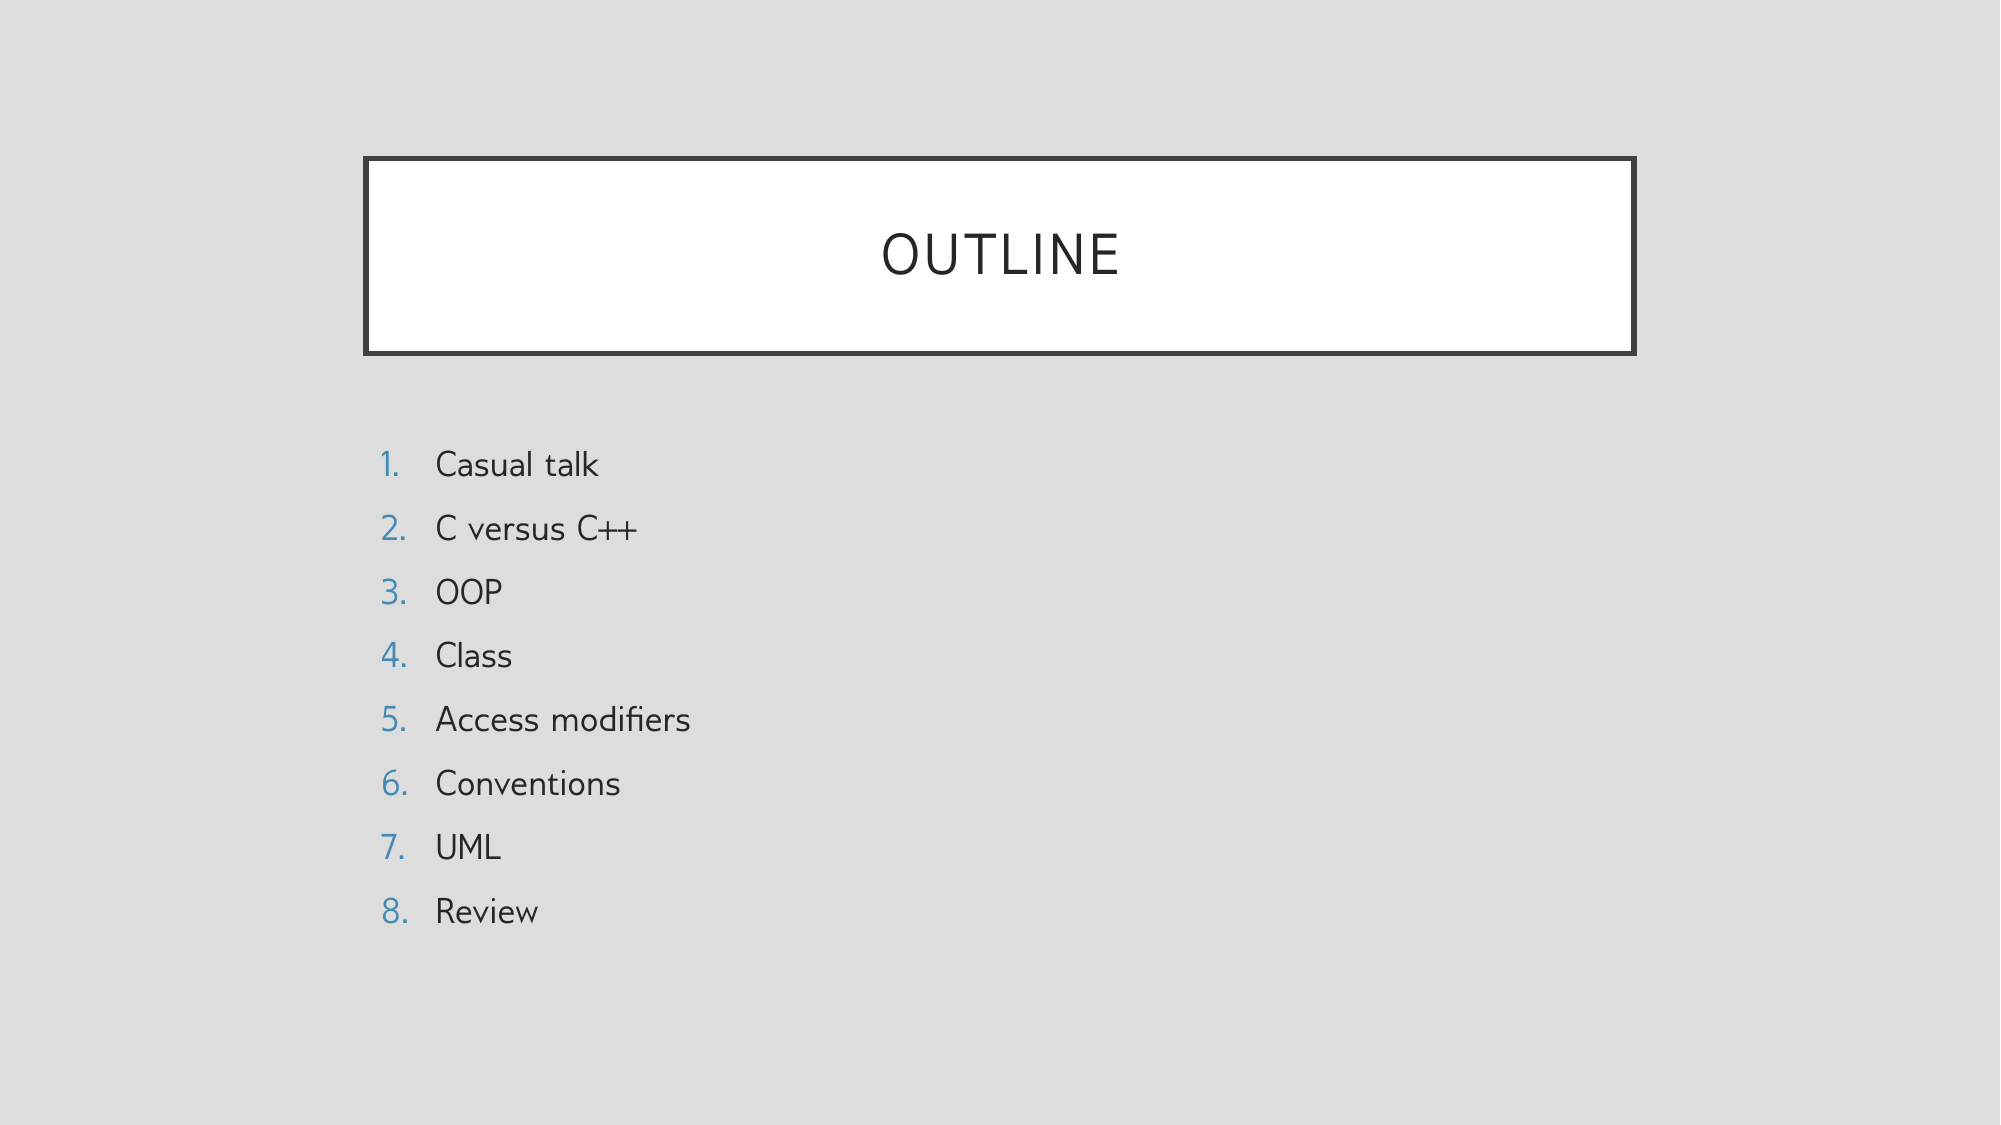

# outline
Casual talk
C versus C++
OOP
Class
Access modifiers
Conventions
UML
Review